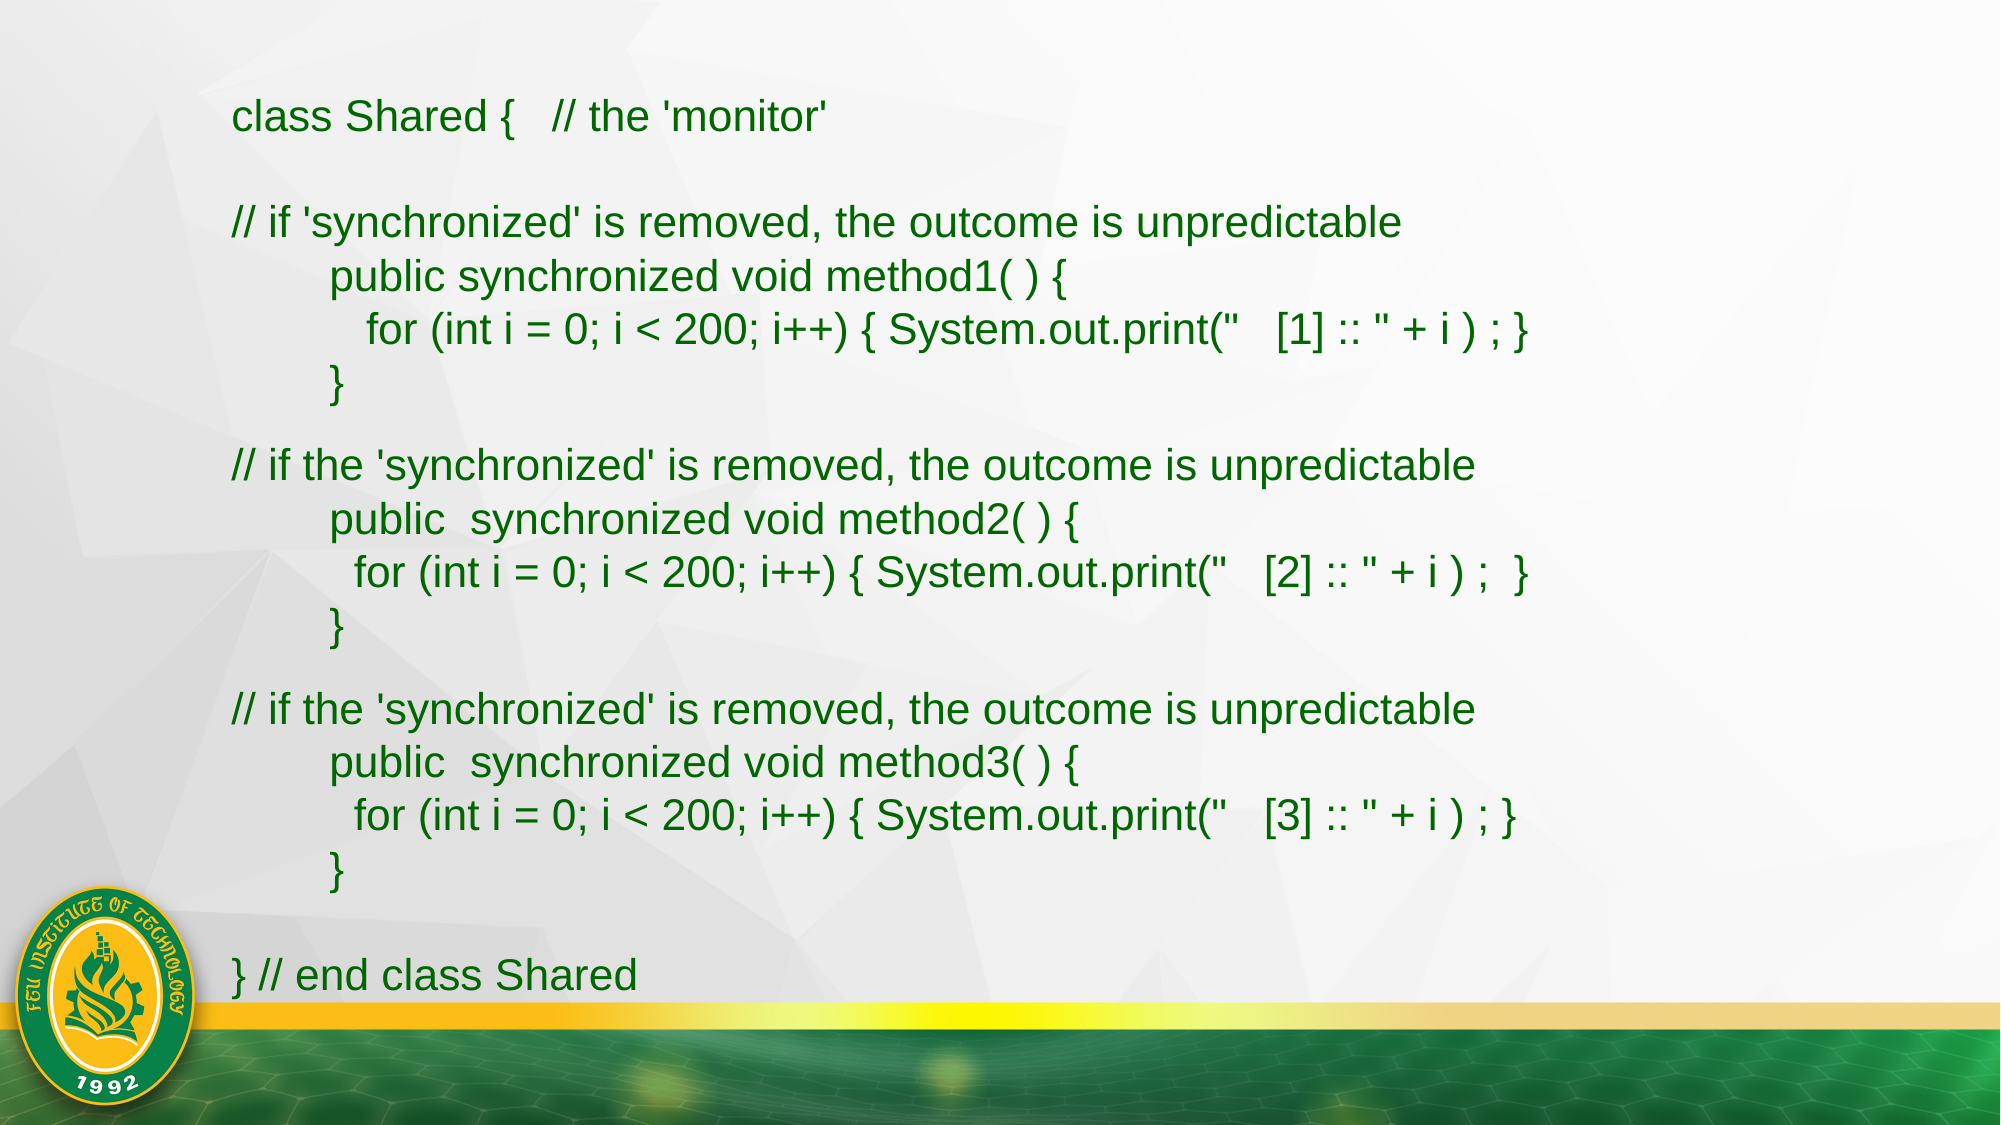

class Shared {   // the 'monitor'

// if 'synchronized' is removed, the outcome is unpredictable
        public synchronized void method1( ) {
           for (int i = 0; i < 200; i++) { System.out.print("   [1] :: " + i ) ; }
        }

// if the 'synchronized' is removed, the outcome is unpredictable
        public  synchronized void method2( ) {
          for (int i = 0; i < 200; i++) { System.out.print("   [2] :: " + i ) ;  }
        }

// if the 'synchronized' is removed, the outcome is unpredictable
        public  synchronized void method3( ) {
          for (int i = 0; i < 200; i++) { System.out.print("   [3] :: " + i ) ; }
        }

} // end class Shared